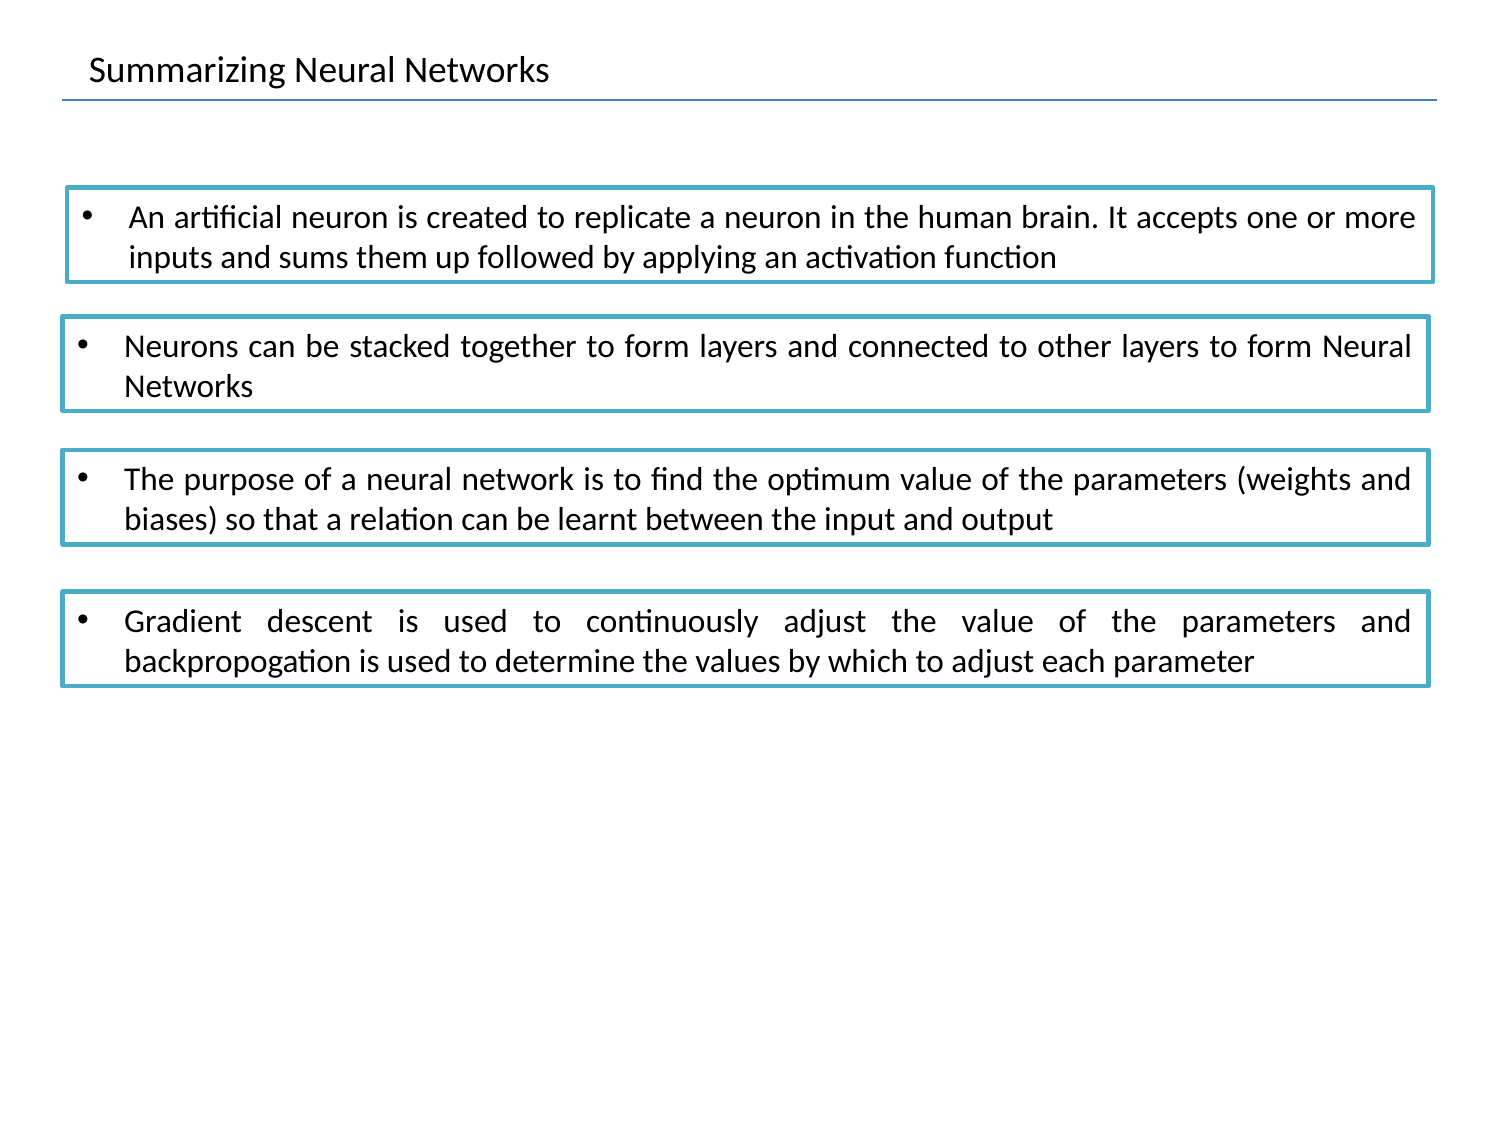

Summarizing Neural Networks
An artificial neuron is created to replicate a neuron in the human brain. It accepts one or more inputs and sums them up followed by applying an activation function
Neurons can be stacked together to form layers and connected to other layers to form Neural Networks
The purpose of a neural network is to find the optimum value of the parameters (weights and biases) so that a relation can be learnt between the input and output
Gradient descent is used to continuously adjust the value of the parameters and backpropogation is used to determine the values by which to adjust each parameter